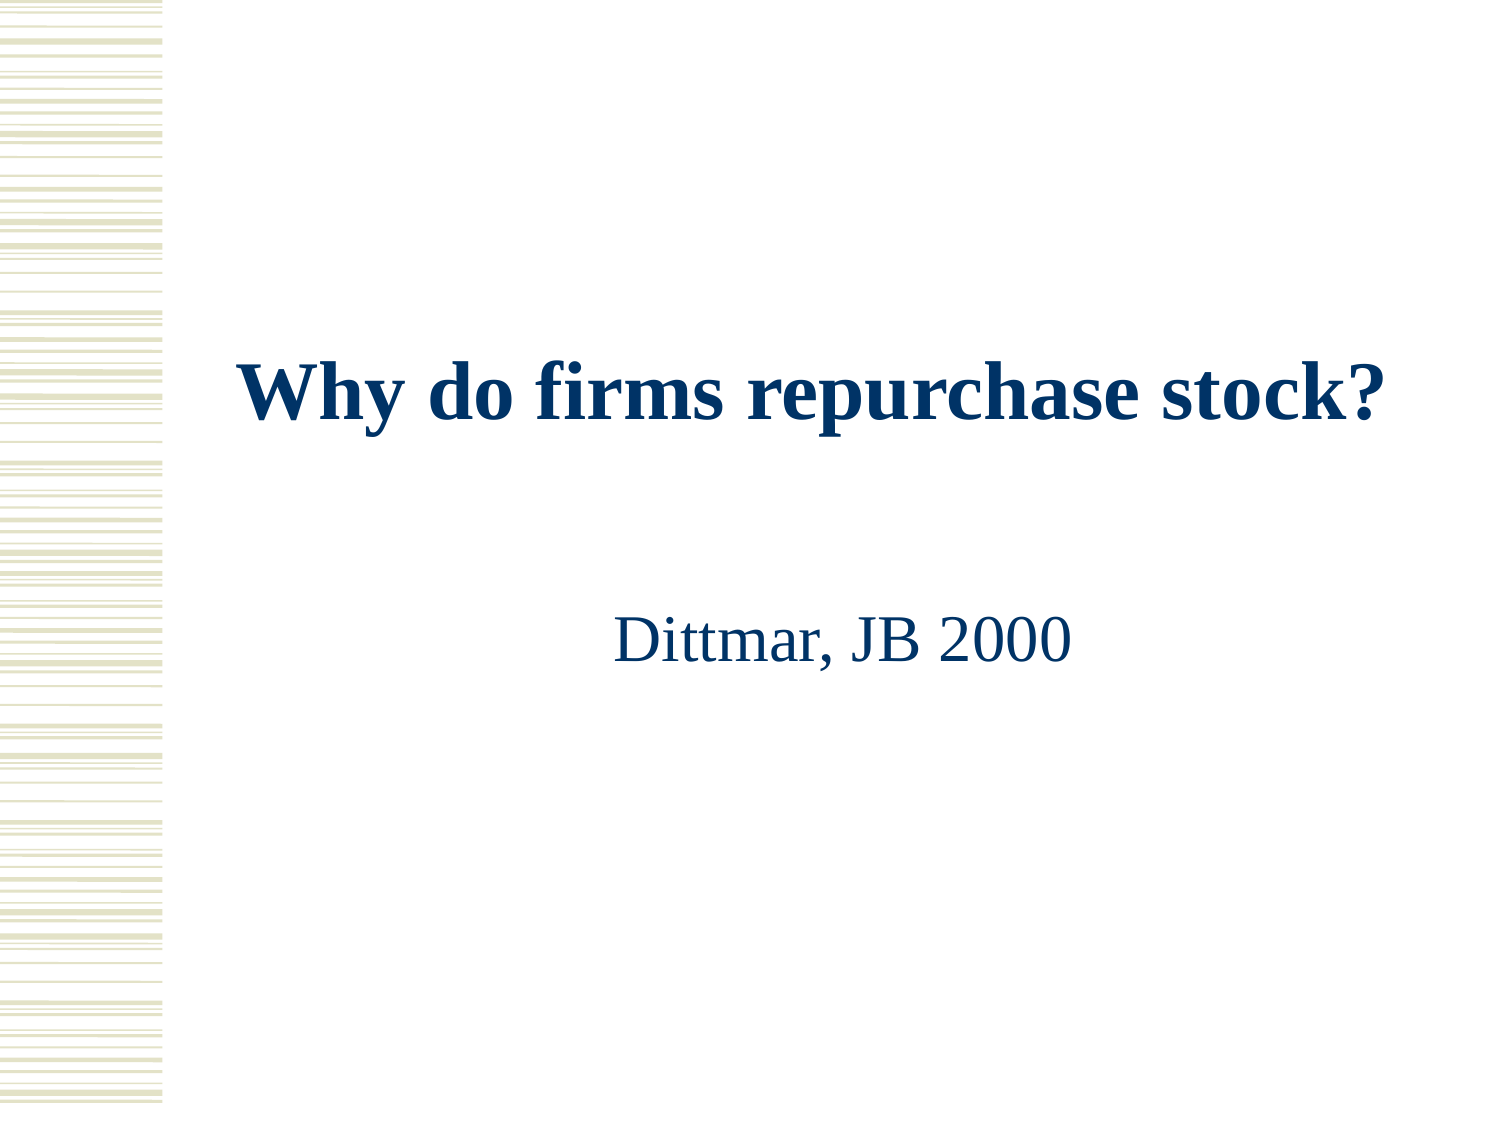

# Why do firms repurchase stock?
Dittmar, JB 2000